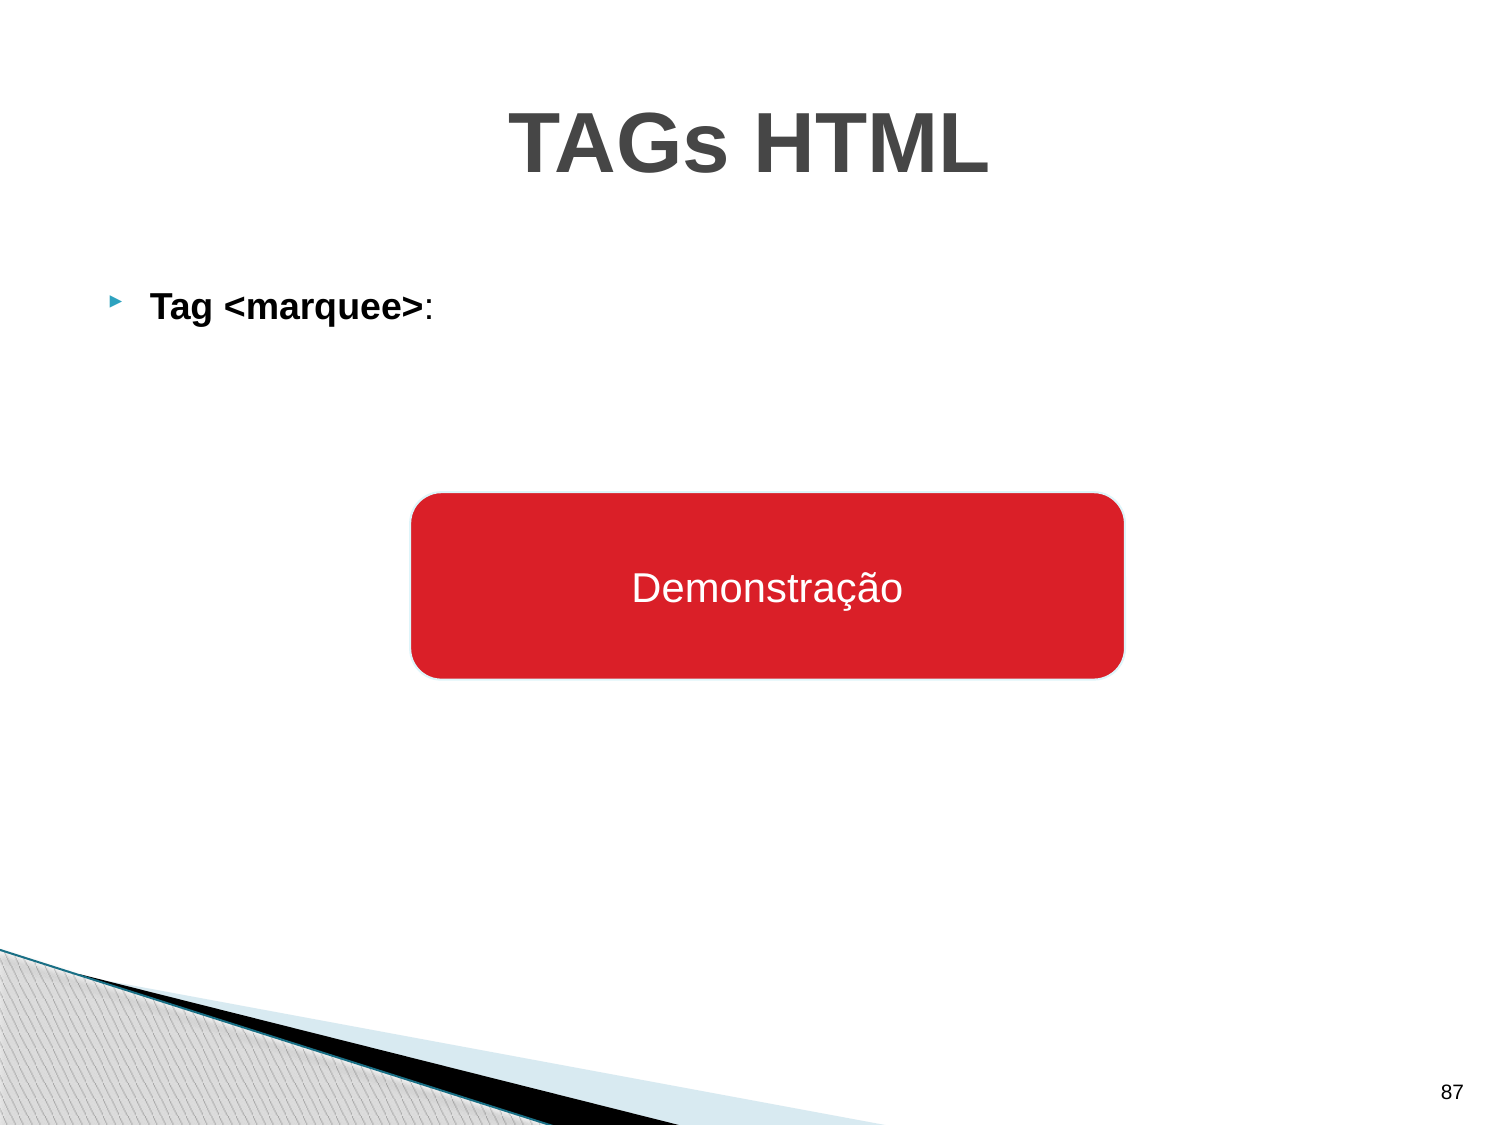

# TAGs HTML
Tag <marquee>:

Demonstração
87